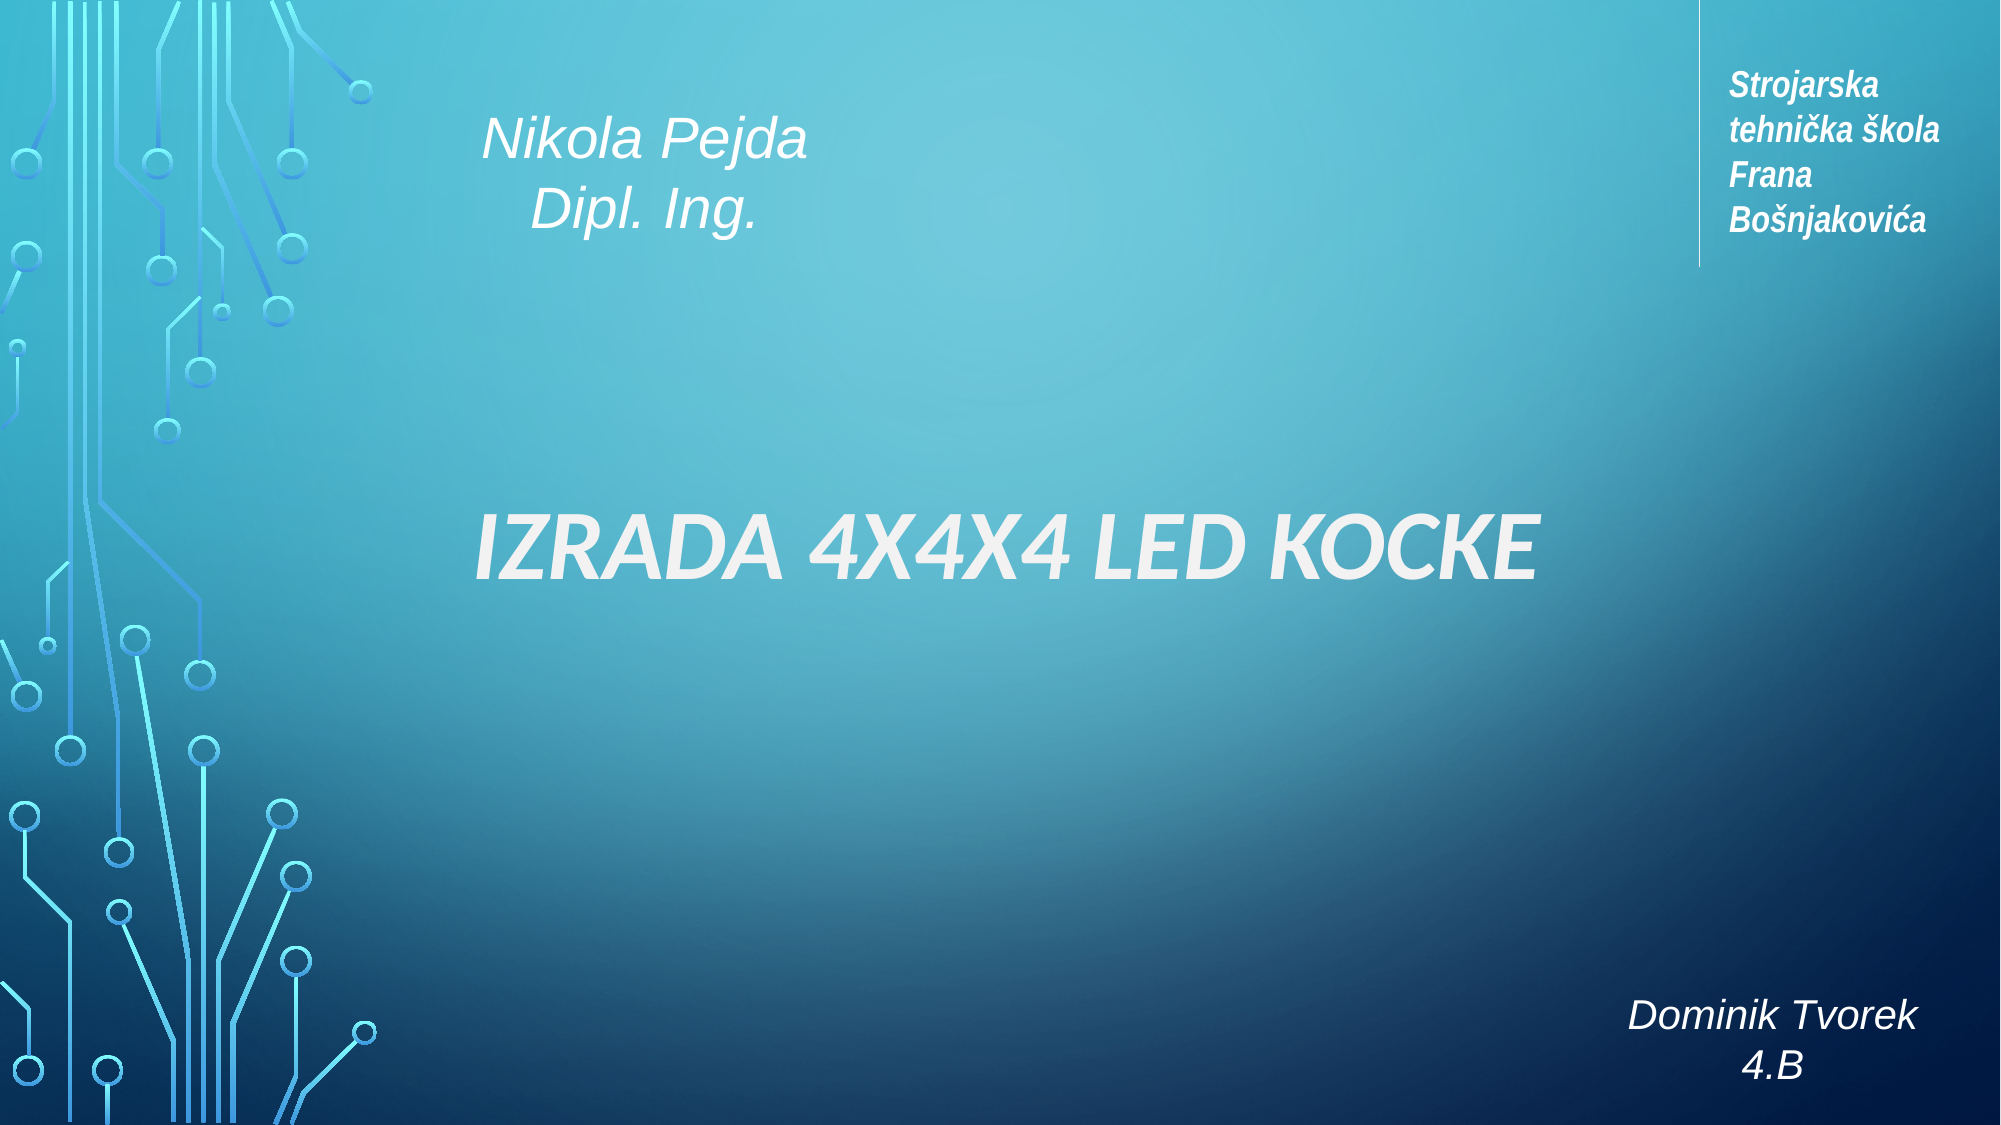

Strojarska tehnička škola Frana Bošnjakovića
Nikola Pejda
Dipl. Ing.
# Izrada 4x4x4 Led kocke
Dominik Tvorek
4.B